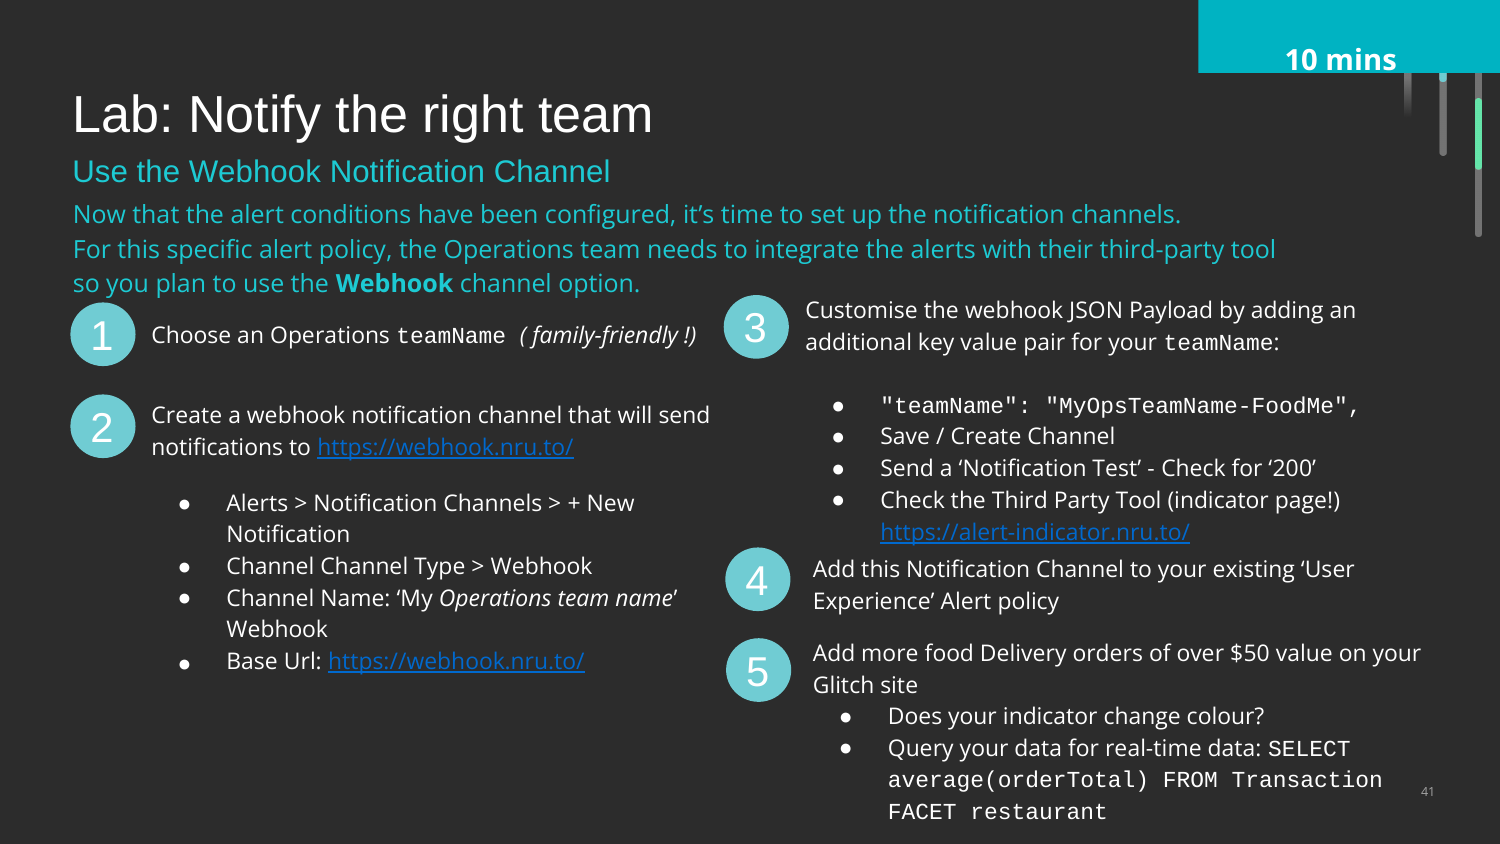

10 mins

Lab: Notify the right team
Use the Webhook Notification Channel
Now that the alert conditions have been configured, it’s time to set up the notification channels.
For this specific alert policy, the Operations team needs to integrate the alerts with their third-party tool so you plan to use the Webhook channel option.
Customise the webhook JSON Payload by adding an additional key value pair for your teamName:

"teamName": "MyOpsTeamName-FoodMe",
Save / Create Channel
Send a ‘Notification Test’ - Check for ‘200’
Check the Third Party Tool (indicator page!)
https://alert-indicator.nru.to/
3

1

Choose an Operations teamName ( family-friendly !)
Create a webhook notification channel that will send notifications to https://webhook.nru.to/
Alerts > Notification Channels > + New Notification
Channel Channel Type > Webhook
Channel Name: ‘My Operations team name’ Webhook
Base Url: https://webhook.nru.to/

2

Add this Notification Channel to your existing ‘User Experience’ Alert policy
Add more food Delivery orders of over $50 value on your Glitch site
Does your indicator change colour?
Query your data for real-time data: SELECT average(orderTotal) FROM Transaction FACET restaurant
4

5

41